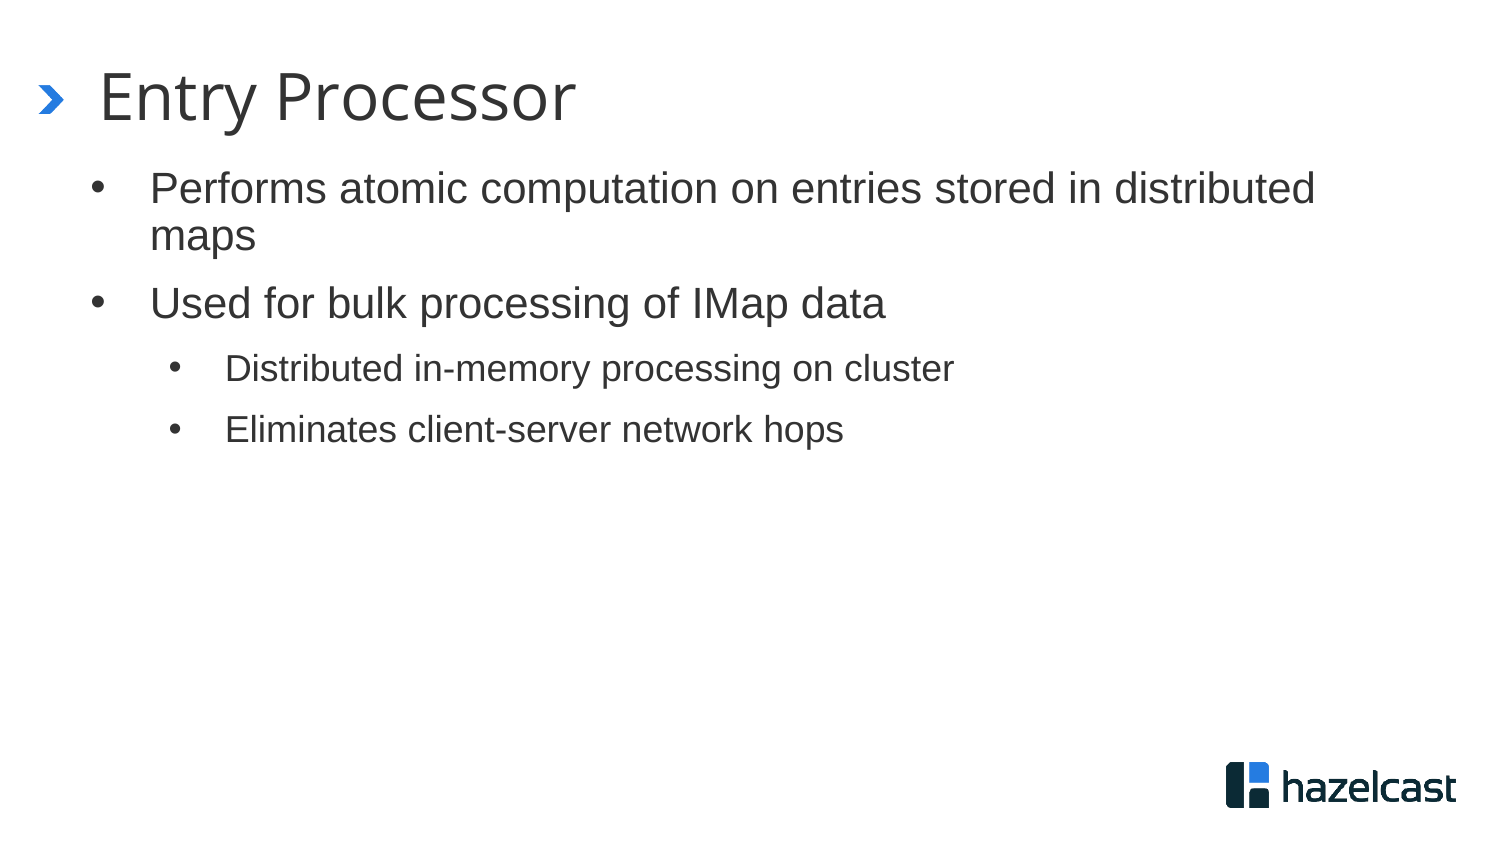

# Entry Processor
Performs atomic computation on entries stored in distributed maps
Used for bulk processing of IMap data
Distributed in-memory processing on cluster
Eliminates client-server network hops